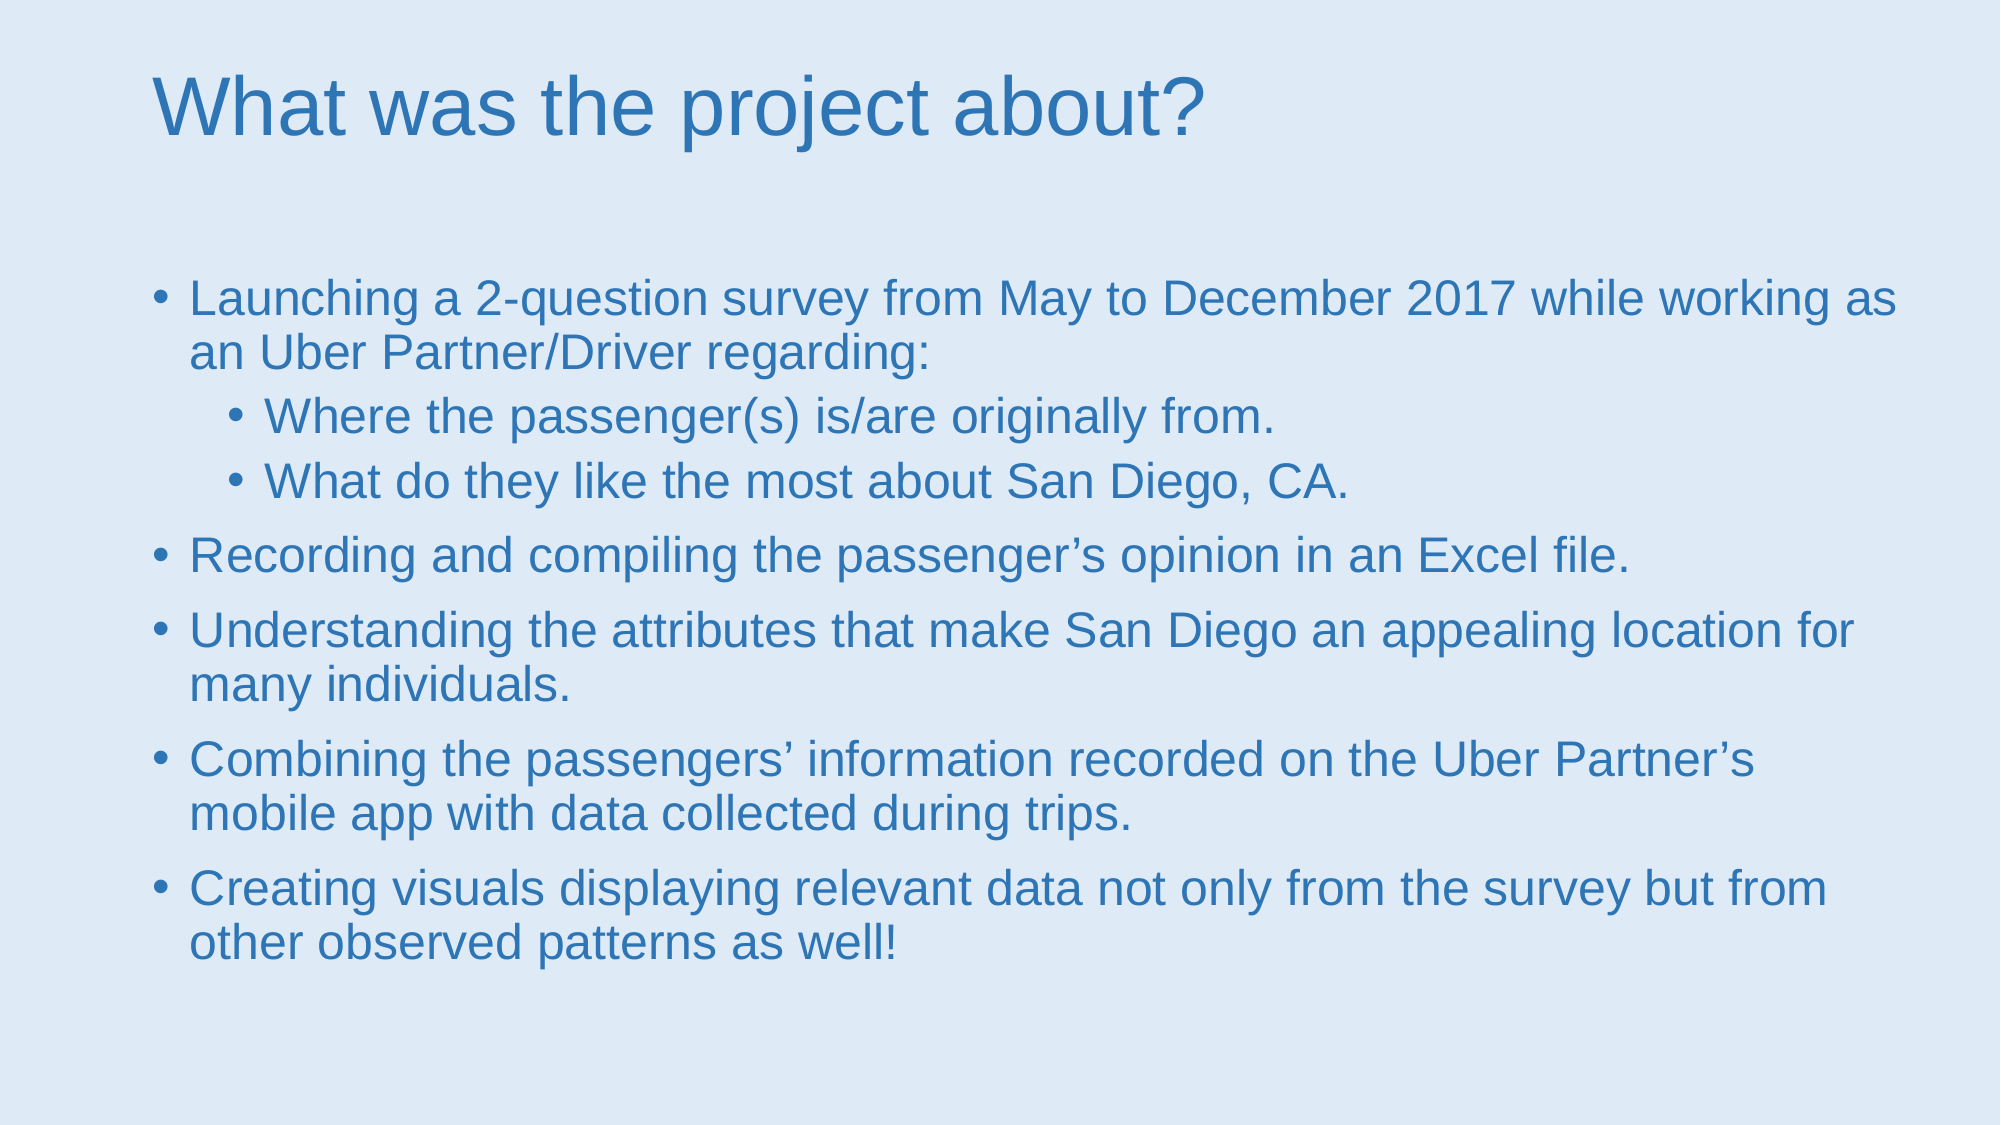

# What was the project about?
Launching a 2-question survey from May to December 2017 while working as an Uber Partner/Driver regarding:
Where the passenger(s) is/are originally from.
What do they like the most about San Diego, CA.
Recording and compiling the passenger’s opinion in an Excel file.
Understanding the attributes that make San Diego an appealing location for many individuals.
Combining the passengers’ information recorded on the Uber Partner’s mobile app with data collected during trips.
Creating visuals displaying relevant data not only from the survey but from other observed patterns as well!